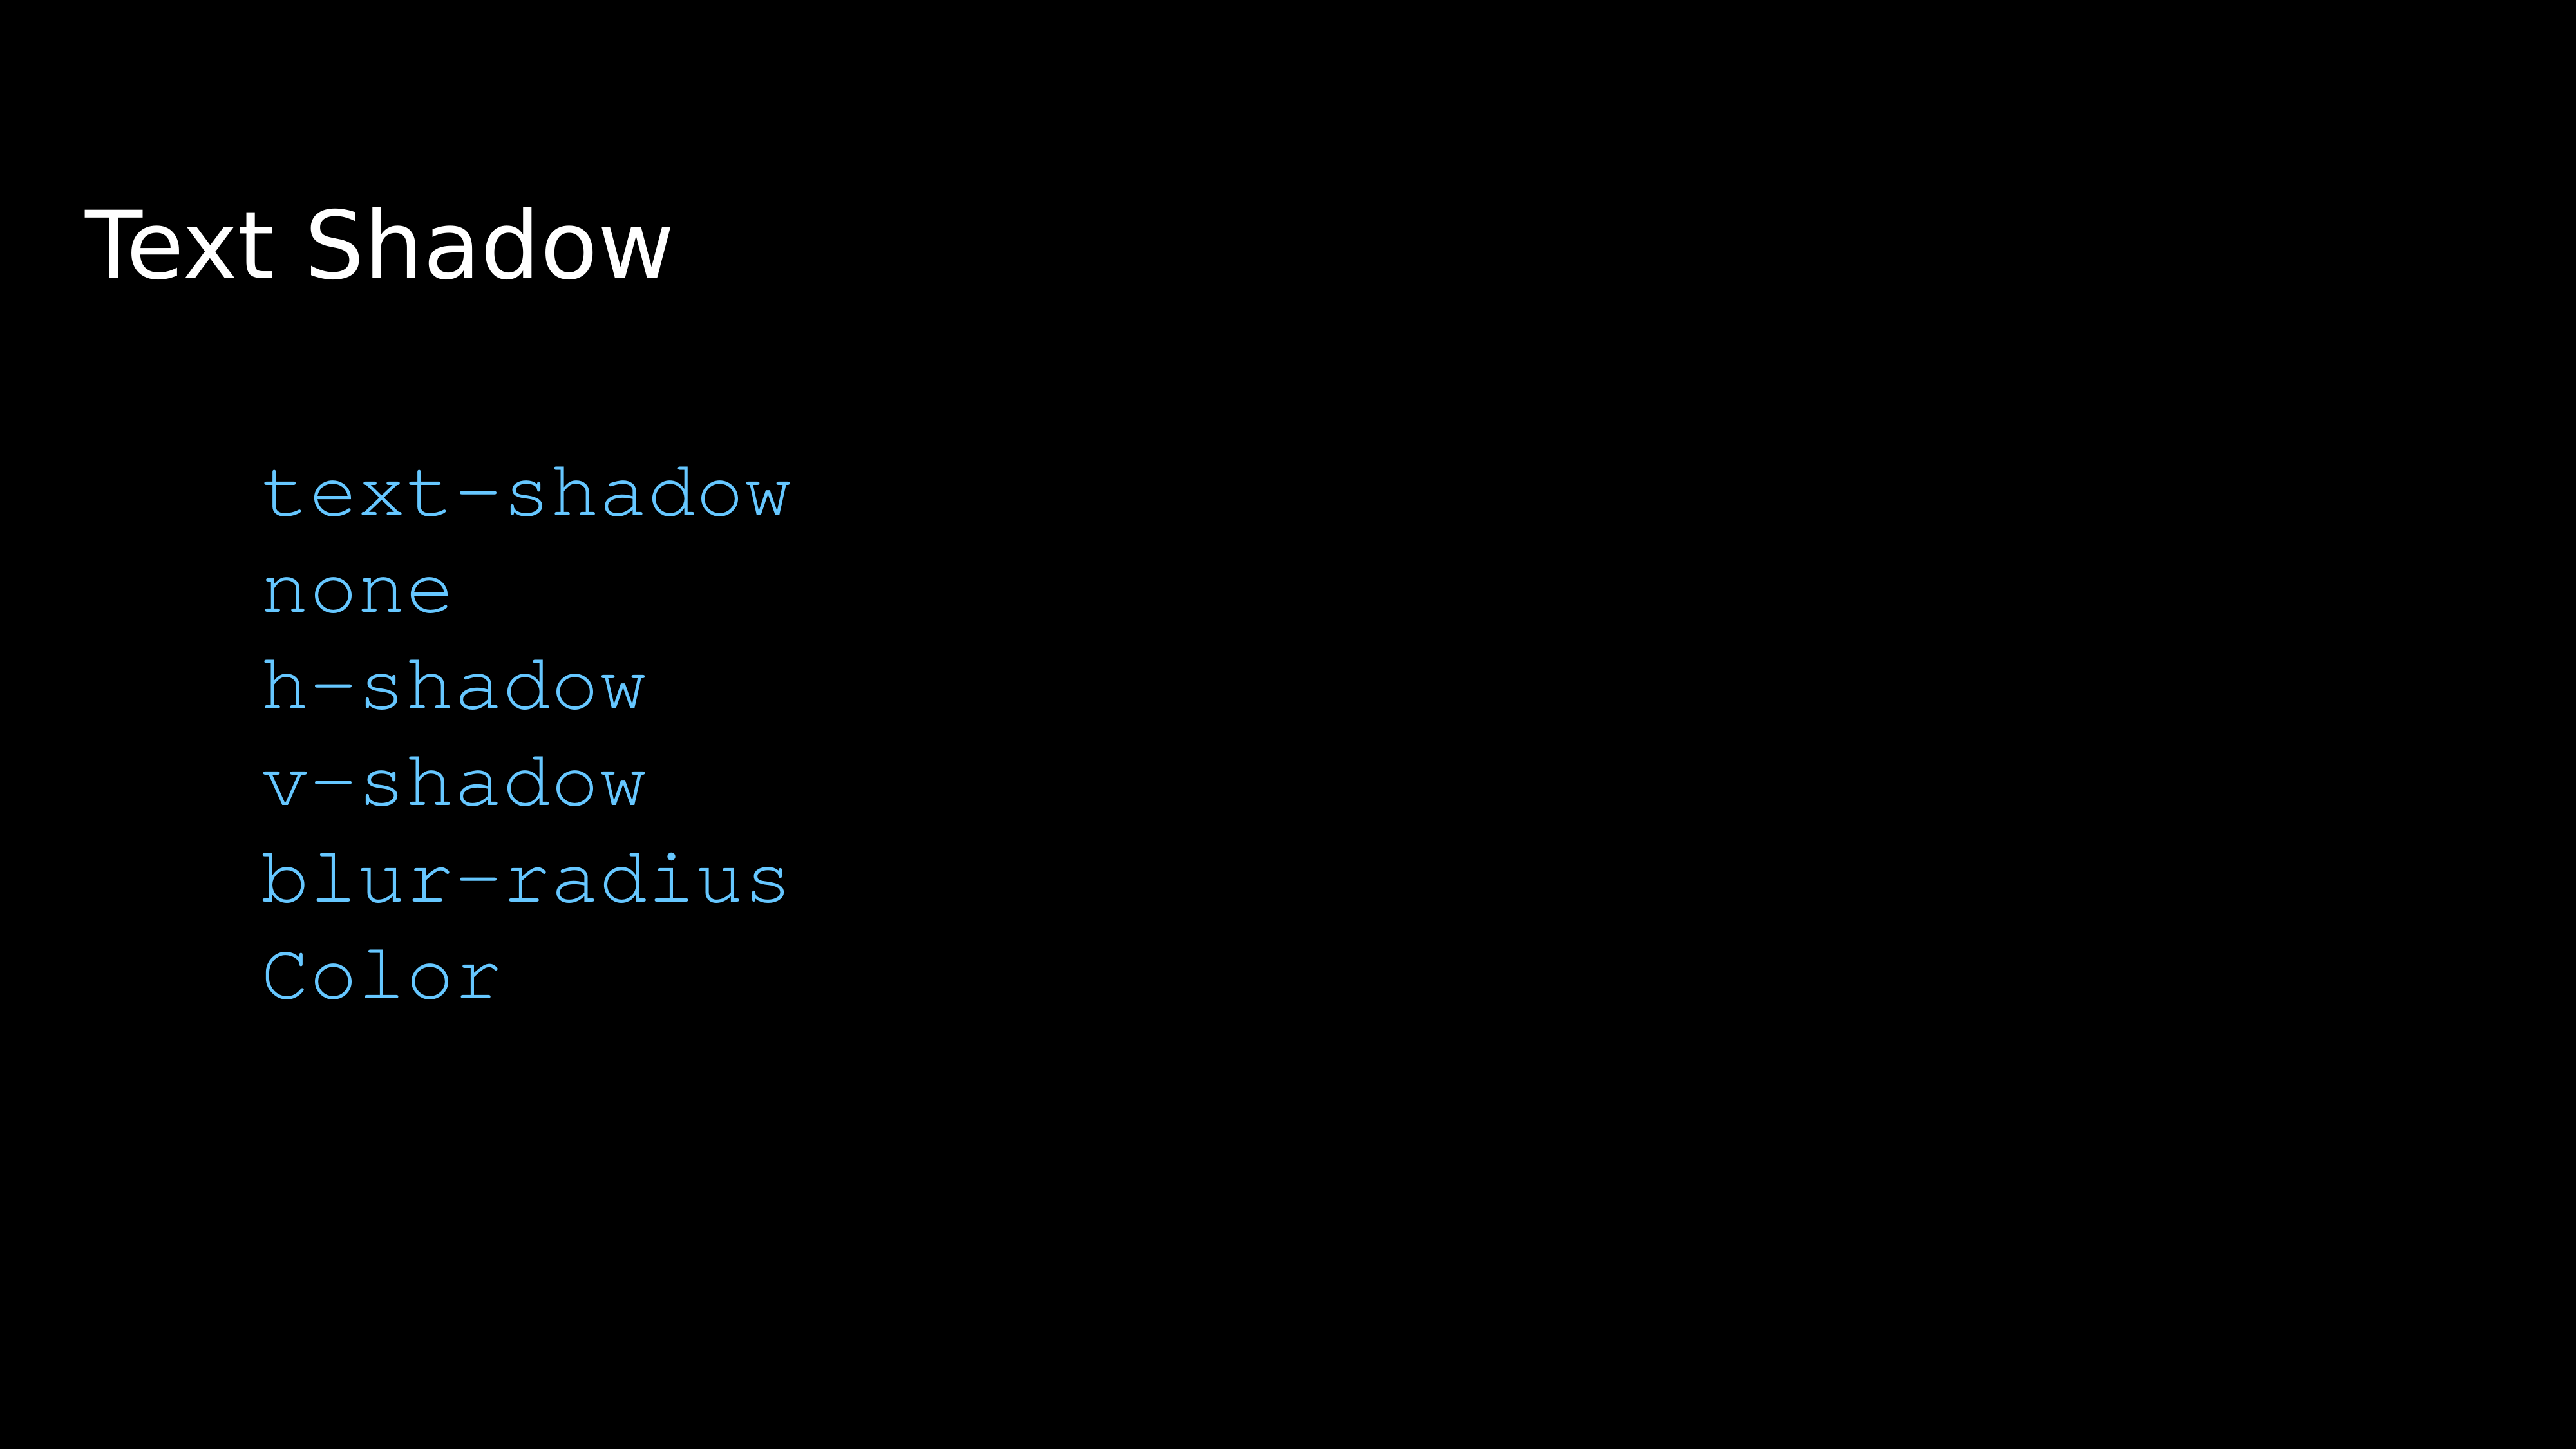

Text Shadow
text-shadow
none
h-shadow
v-shadow
blur-radius
Color